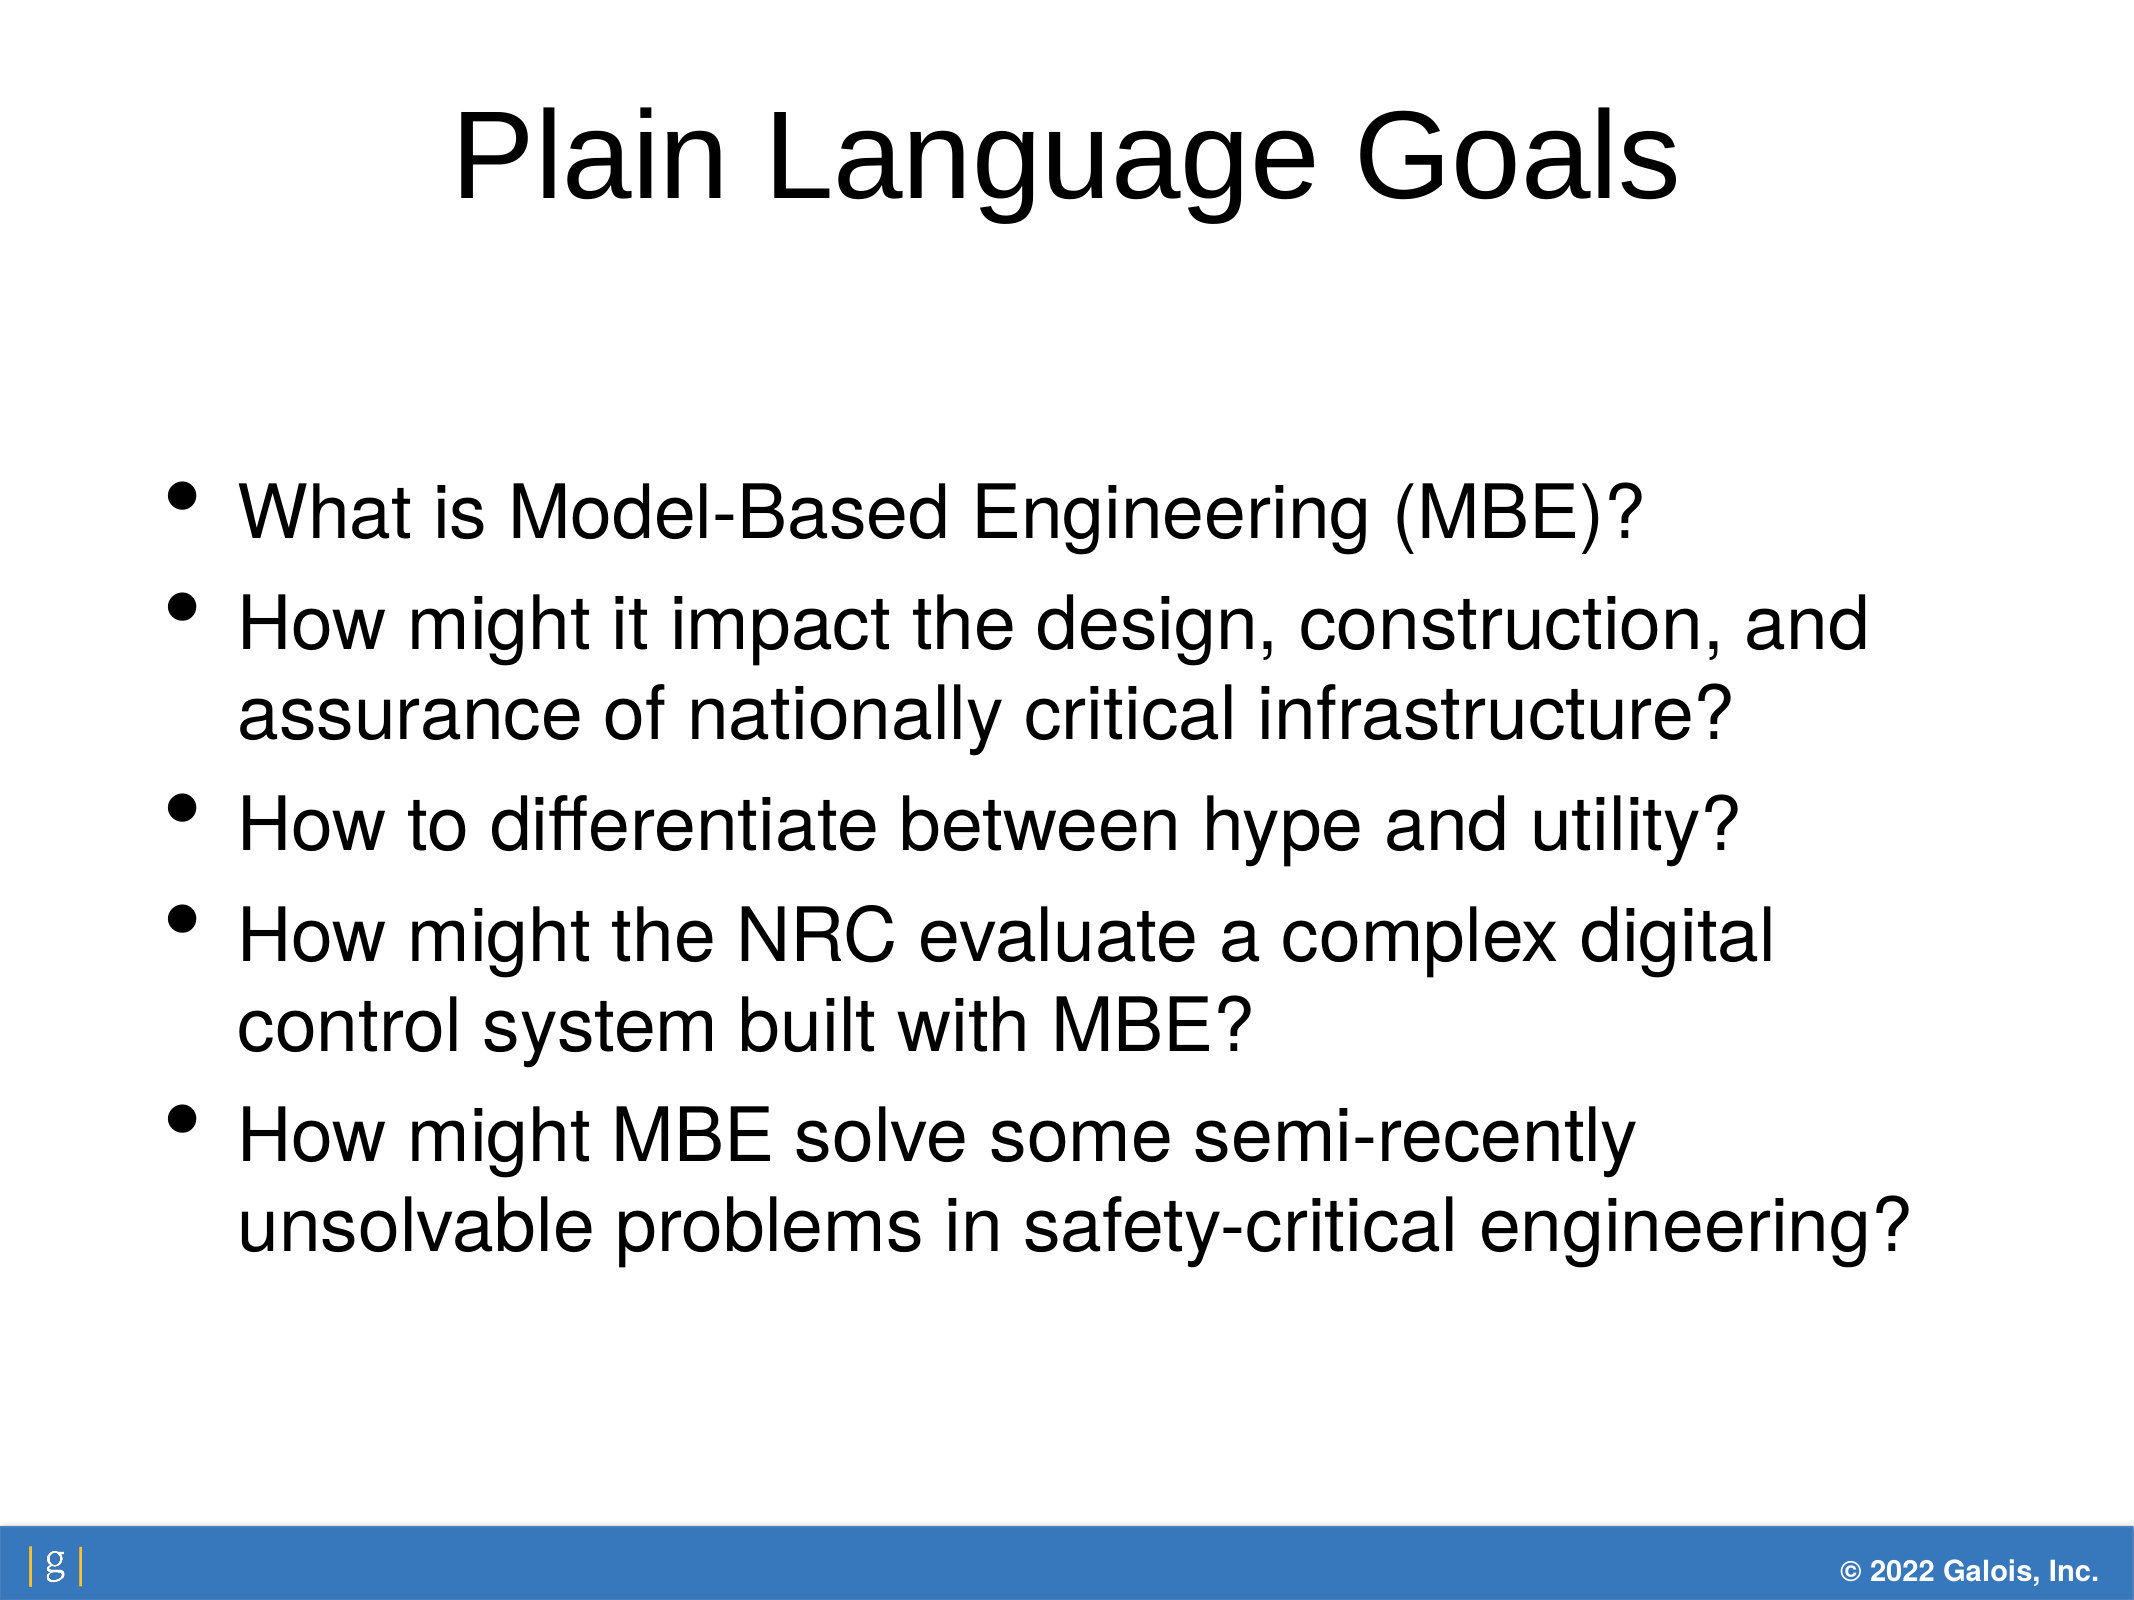

Plain Language Goals
What is Model-Based Engineering (MBE)?
How might it impact the design, construction, and assurance of nationally critical infrastructure?
How to differentiate between hype and utility?
How might the NRC evaluate a complex digital control system built with MBE?
How might MBE solve some semi-recently unsolvable problems in safety-critical engineering?
6